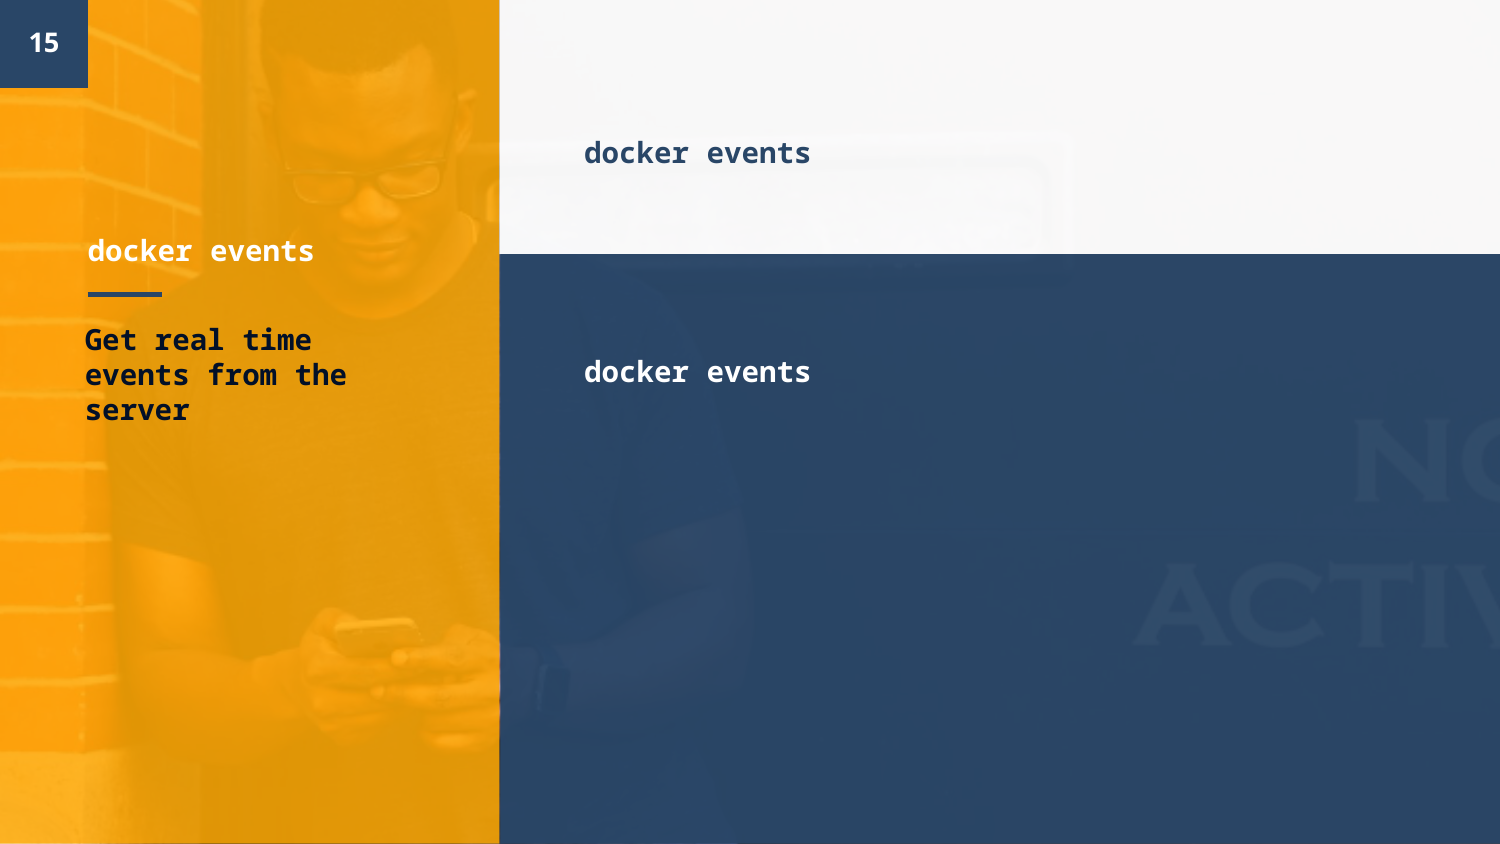

15
docker events
# docker events
docker events
Get real time events from the server